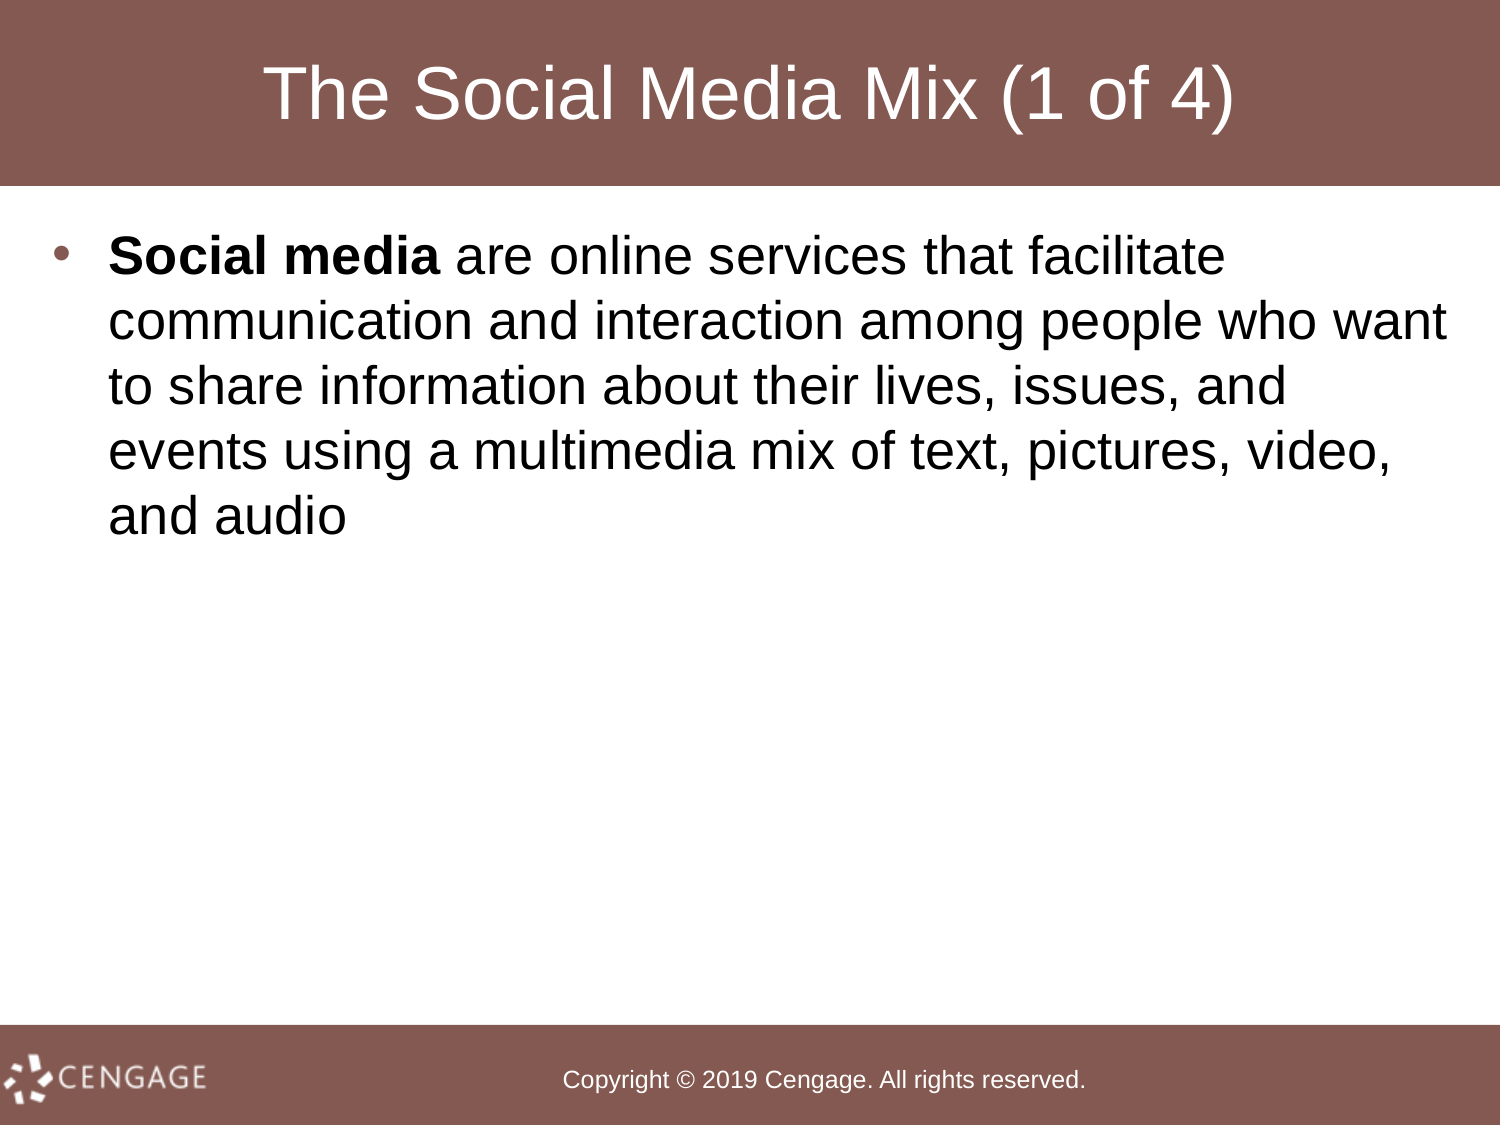

# The Social Media Mix (1 of 4)
Social media are online services that facilitate communication and interaction among people who want to share information about their lives, issues, and events using a multimedia mix of text, pictures, video, and audio